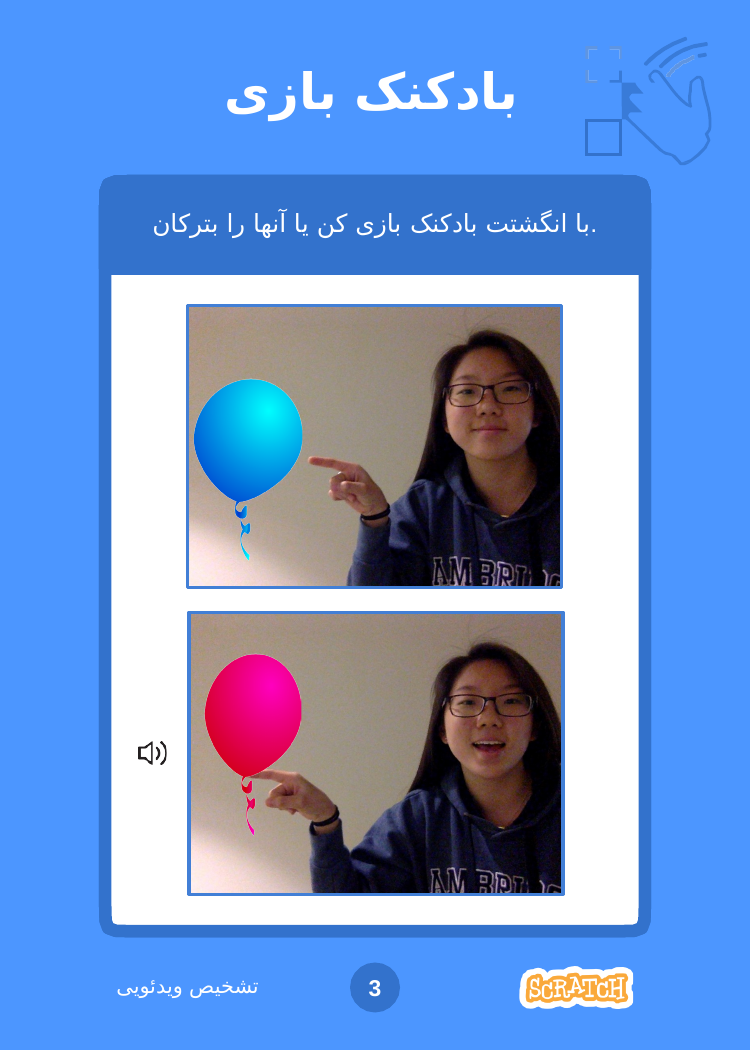

# بادکنک بازی

با انگشتت بادکنک‌ بازی کن یا آنها را بترکان.

تشخیص ویدئویی
3